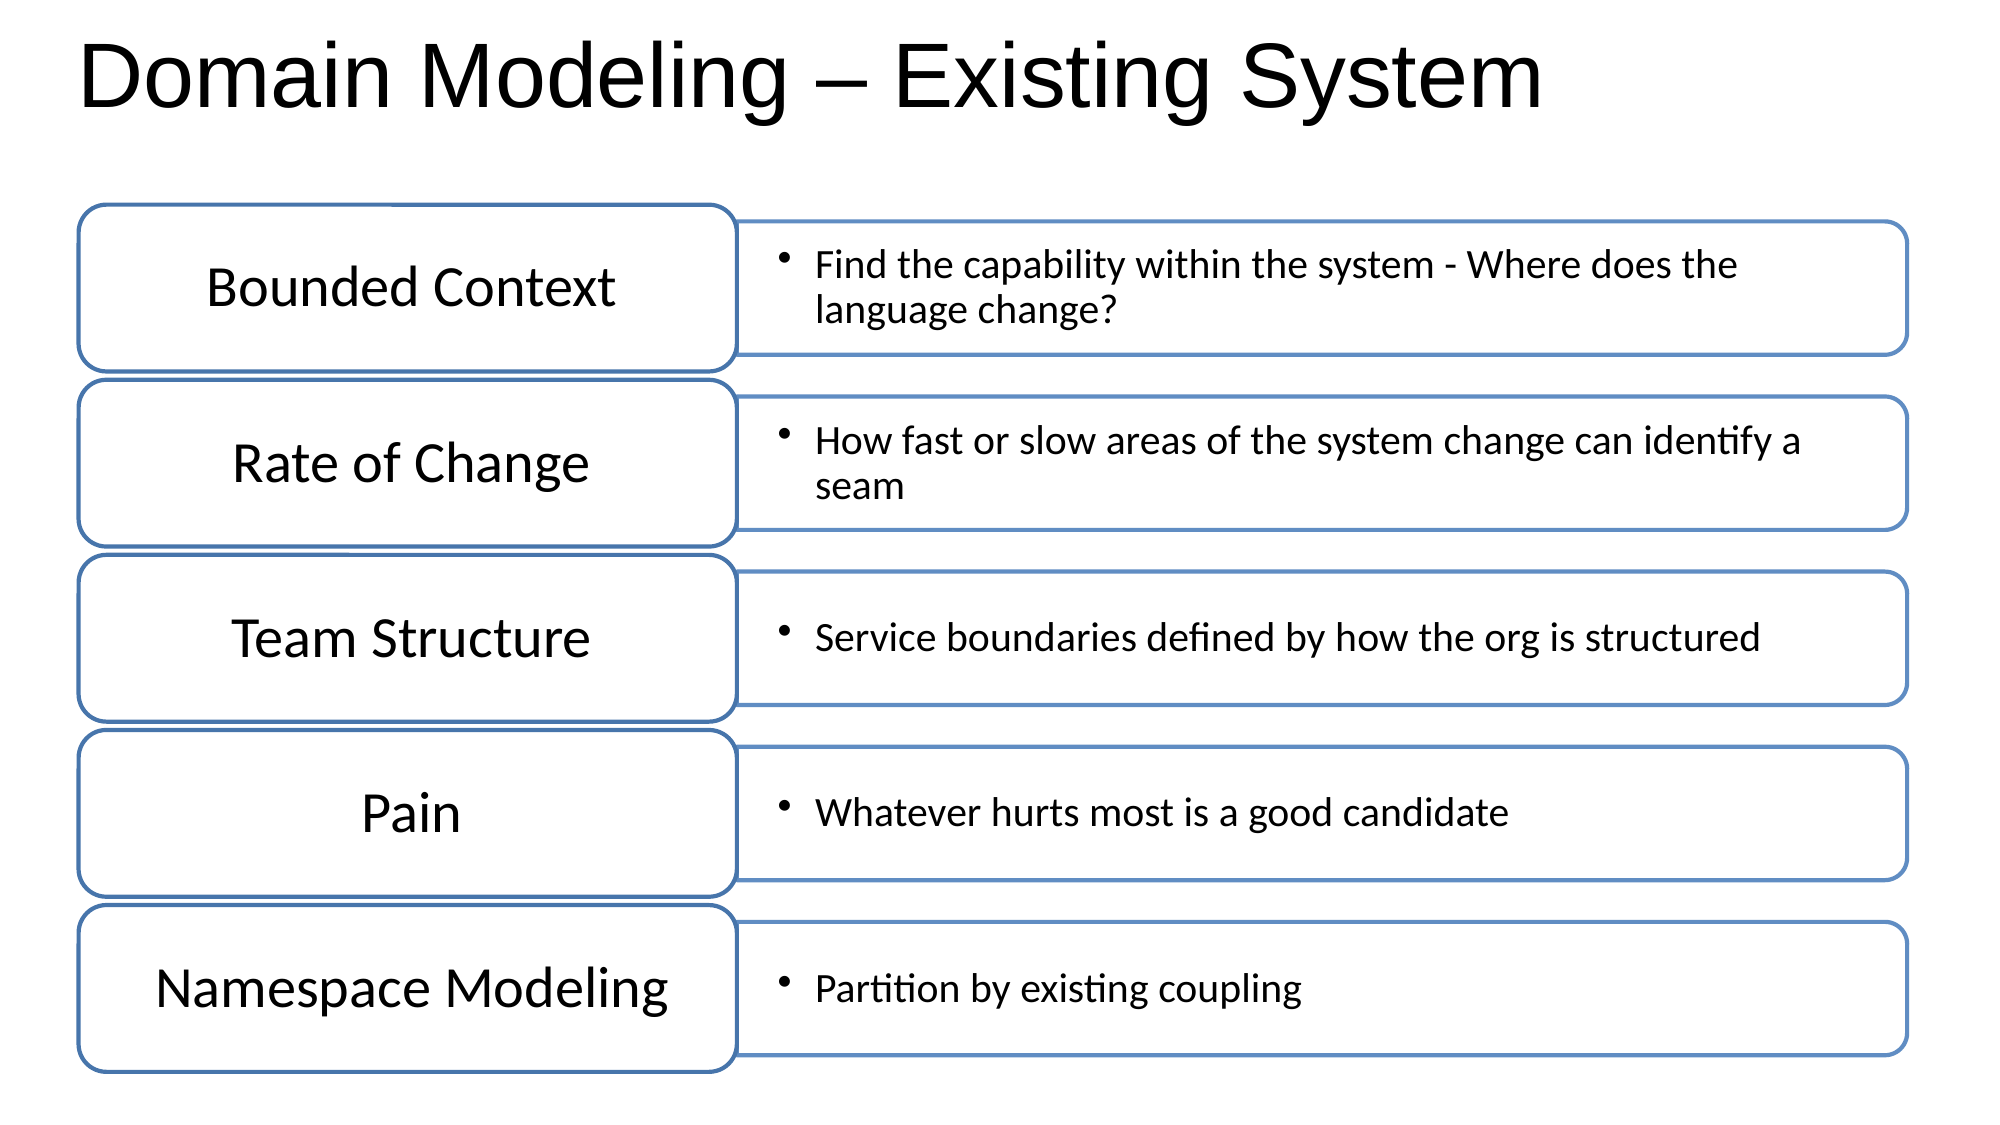

# Domain Modeling – Existing System
Find the capability within the system - Where does the language change?
Bounded Context
How fast or slow areas of the system change can identify a seam
Rate of Change
Service boundaries defined by how the org is structured
Team Structure
Whatever hurts most is a good candidate
Pain
Partition by existing coupling
Namespace Modeling